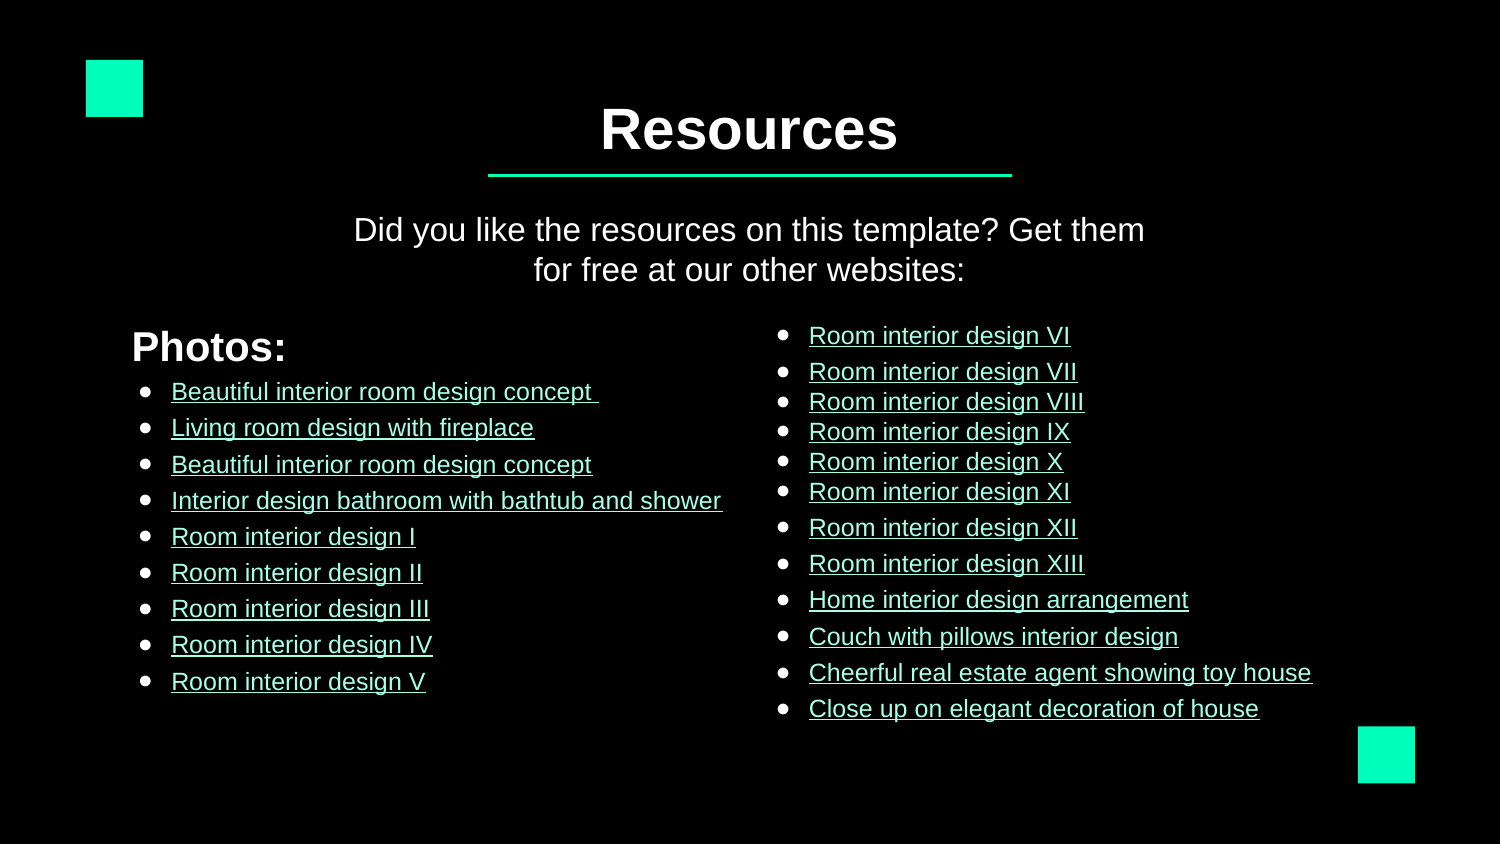

# Resources
Did you like the resources on this template? Get them for free at our other websites:
Photos:
Beautiful interior room design concept
Living room design with fireplace
Beautiful interior room design concept
Interior design bathroom with bathtub and shower
Room interior design I
Room interior design II
Room interior design III
Room interior design IV
Room interior design V
Room interior design VI
Room interior design VII
Room interior design VIII
Room interior design IX
Room interior design X
Room interior design XI
Room interior design XII
Room interior design XIII
Home interior design arrangement
Couch with pillows interior design
Cheerful real estate agent showing toy house
Close up on elegant decoration of house